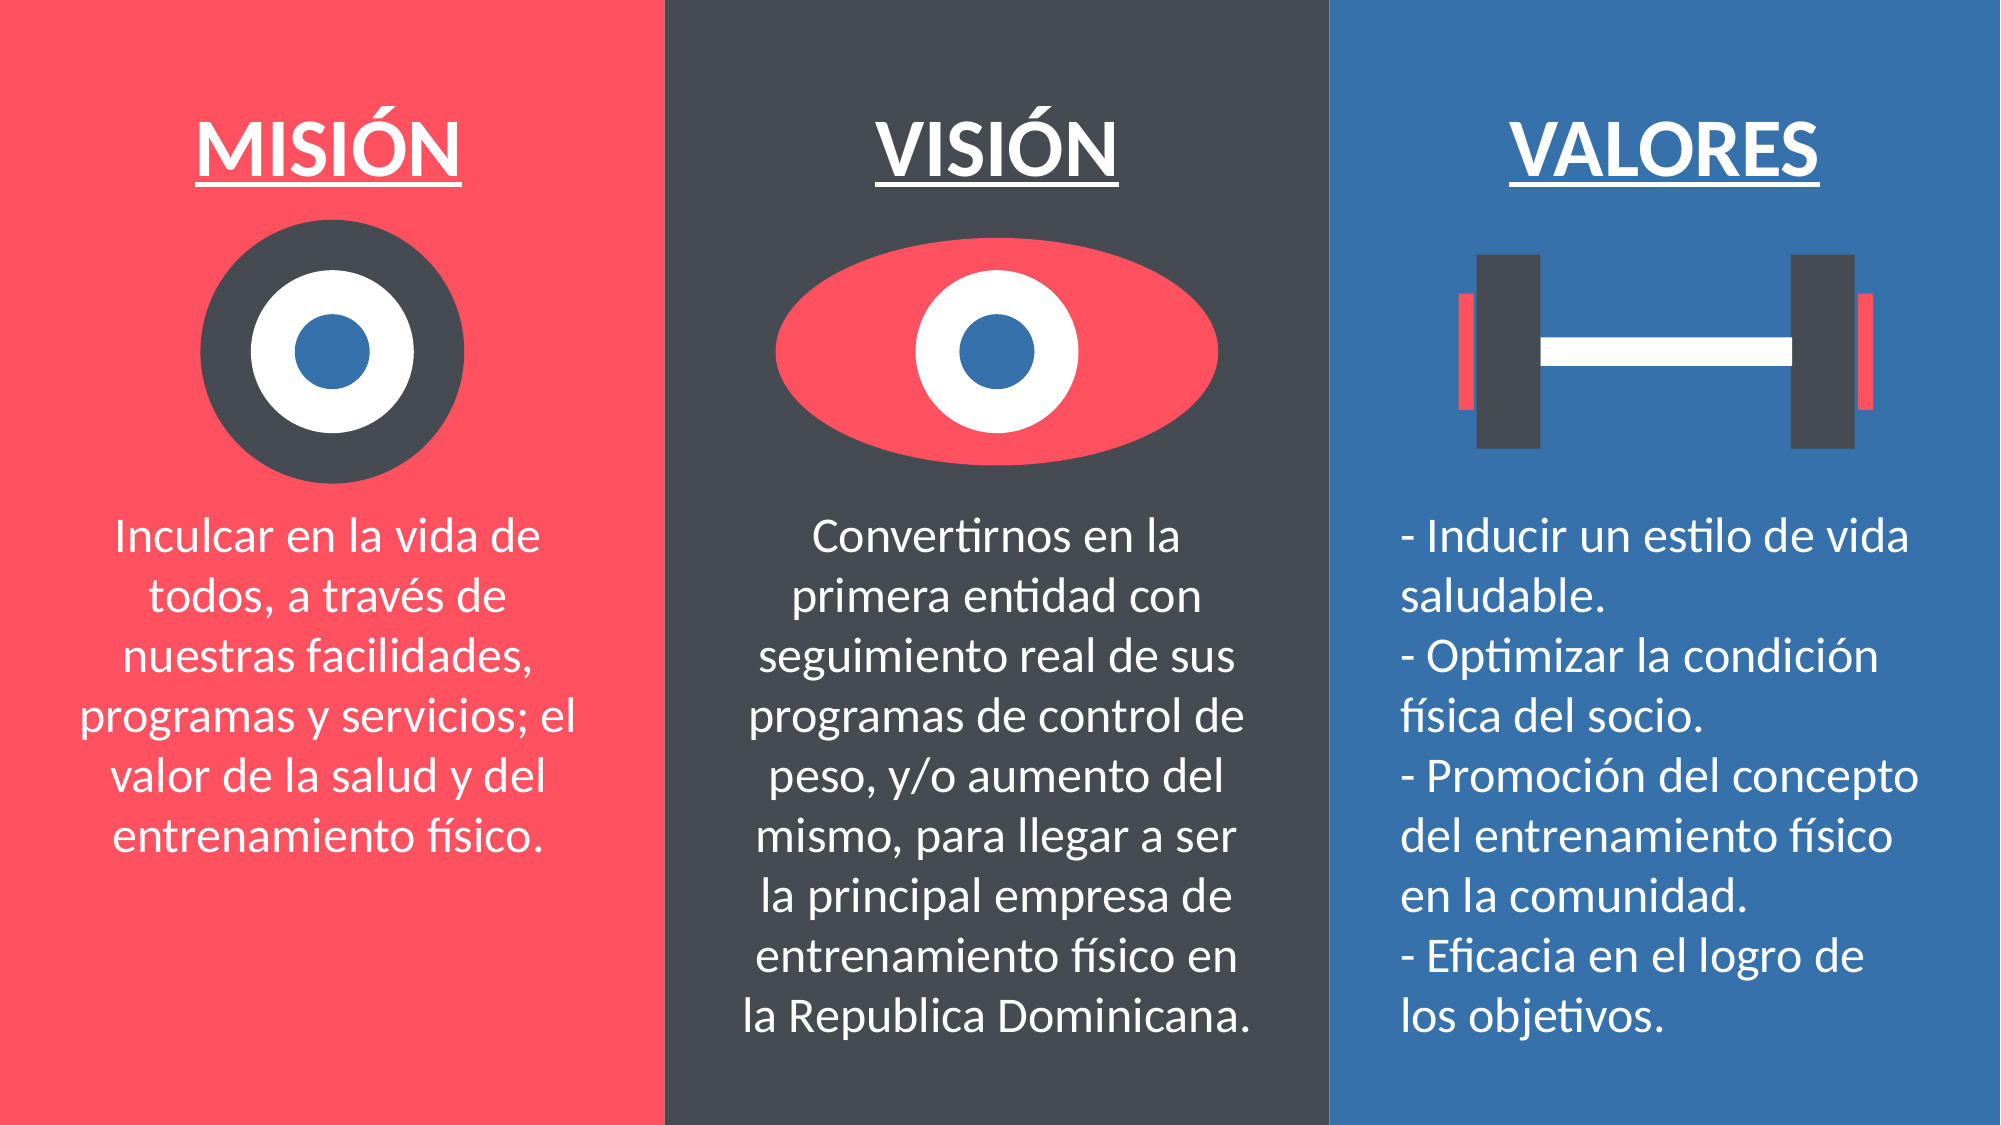

MISIÓN

Inculcar en la vida de todos, a través de nuestras facilidades, programas y servicios; el valor de la salud y del entrenamiento físico.

VISIÓN

Convertirnos en la primera entidad con seguimiento real de sus programas de control de peso, y/o aumento del mismo, para llegar a ser la principal empresa de entrenamiento físico en la Republica Dominicana.
VALORES

- Inducir un estilo de vida saludable.
- Optimizar la condición física del socio.
- Promoción del concepto del entrenamiento físico en la comunidad.
- Eficacia en el logro de los objetivos.